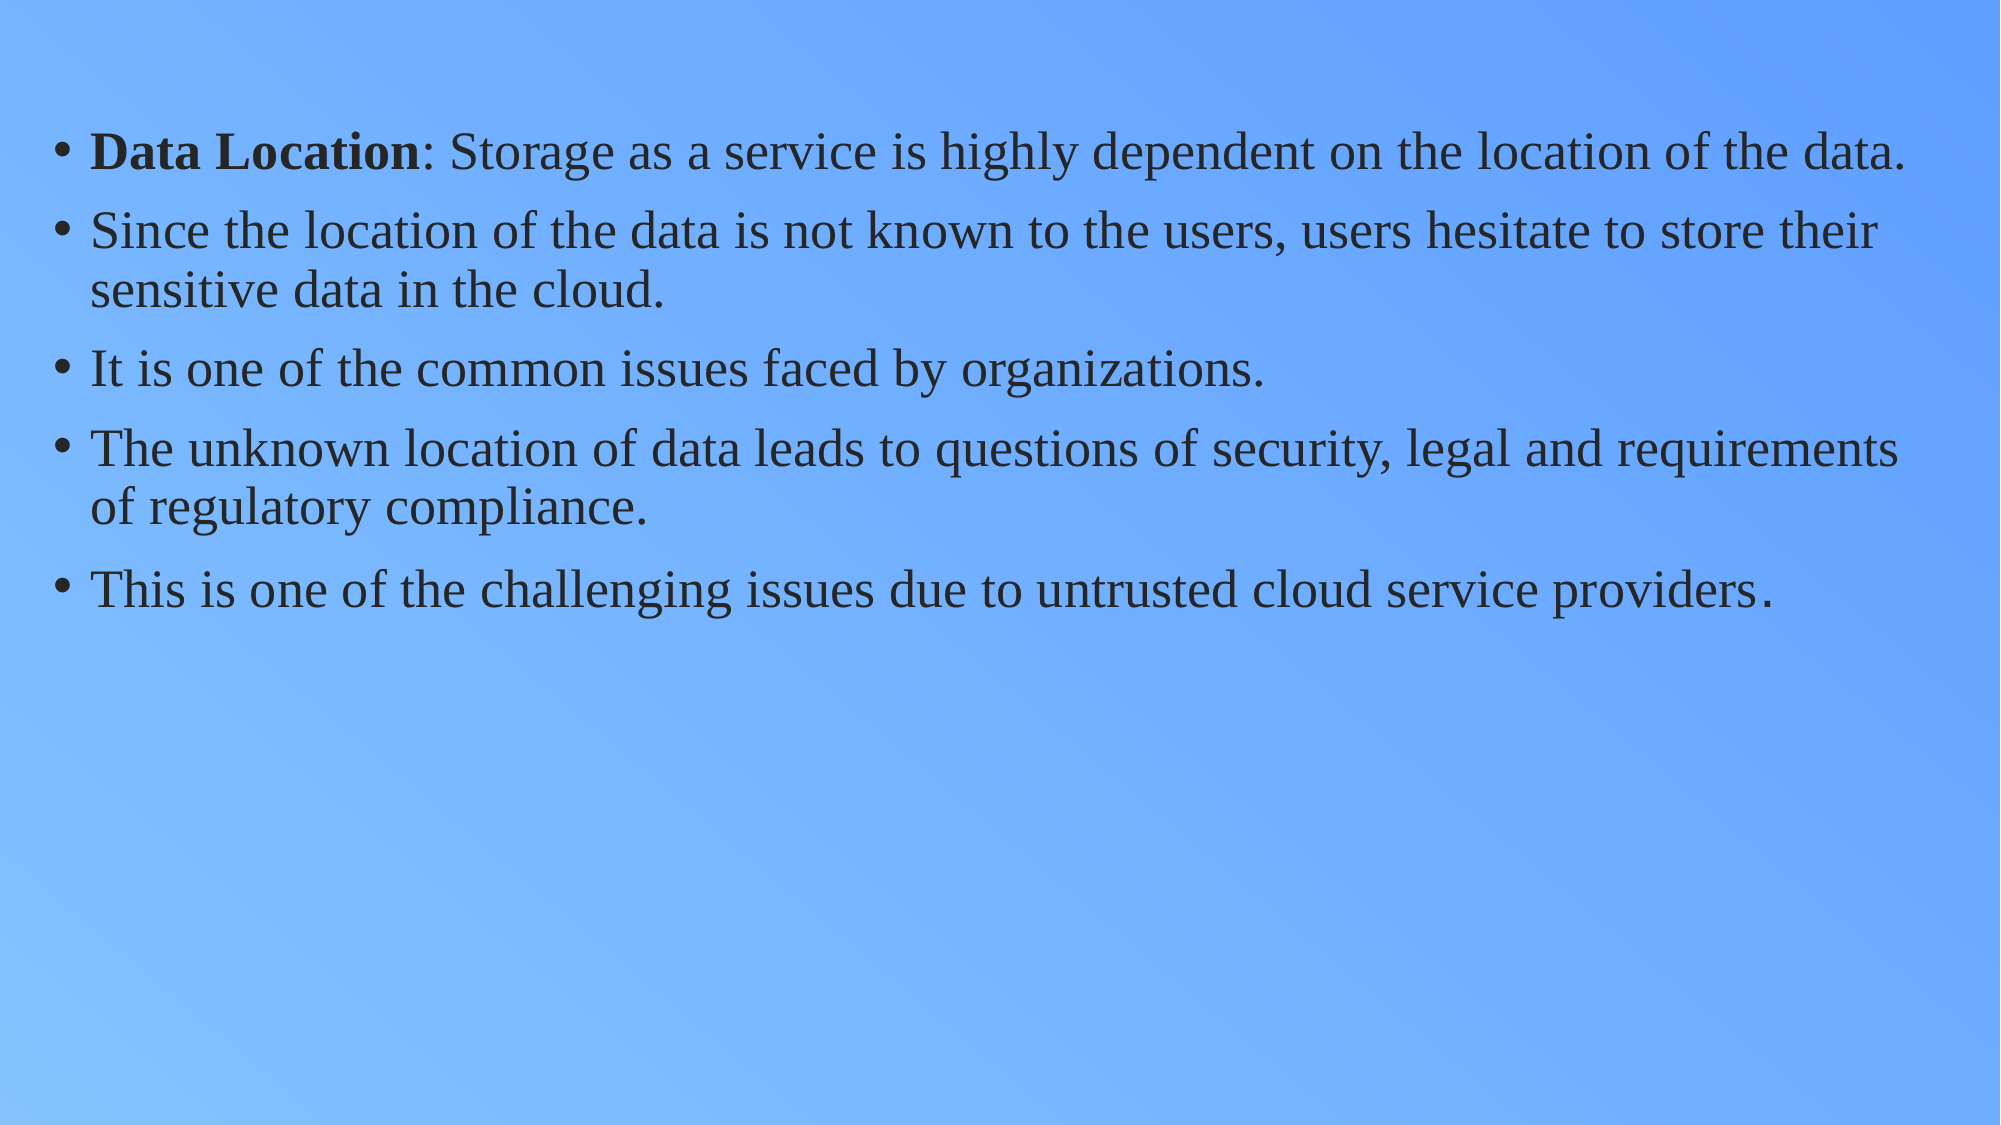

Data Location: Storage as a service is highly dependent on the location of the data.
Since the location of the data is not known to the users, users hesitate to store their sensitive data in the cloud.
It is one of the common issues faced by organizations.
The unknown location of data leads to questions of security, legal and requirements of regulatory compliance.
This is one of the challenging issues due to untrusted cloud service providers.